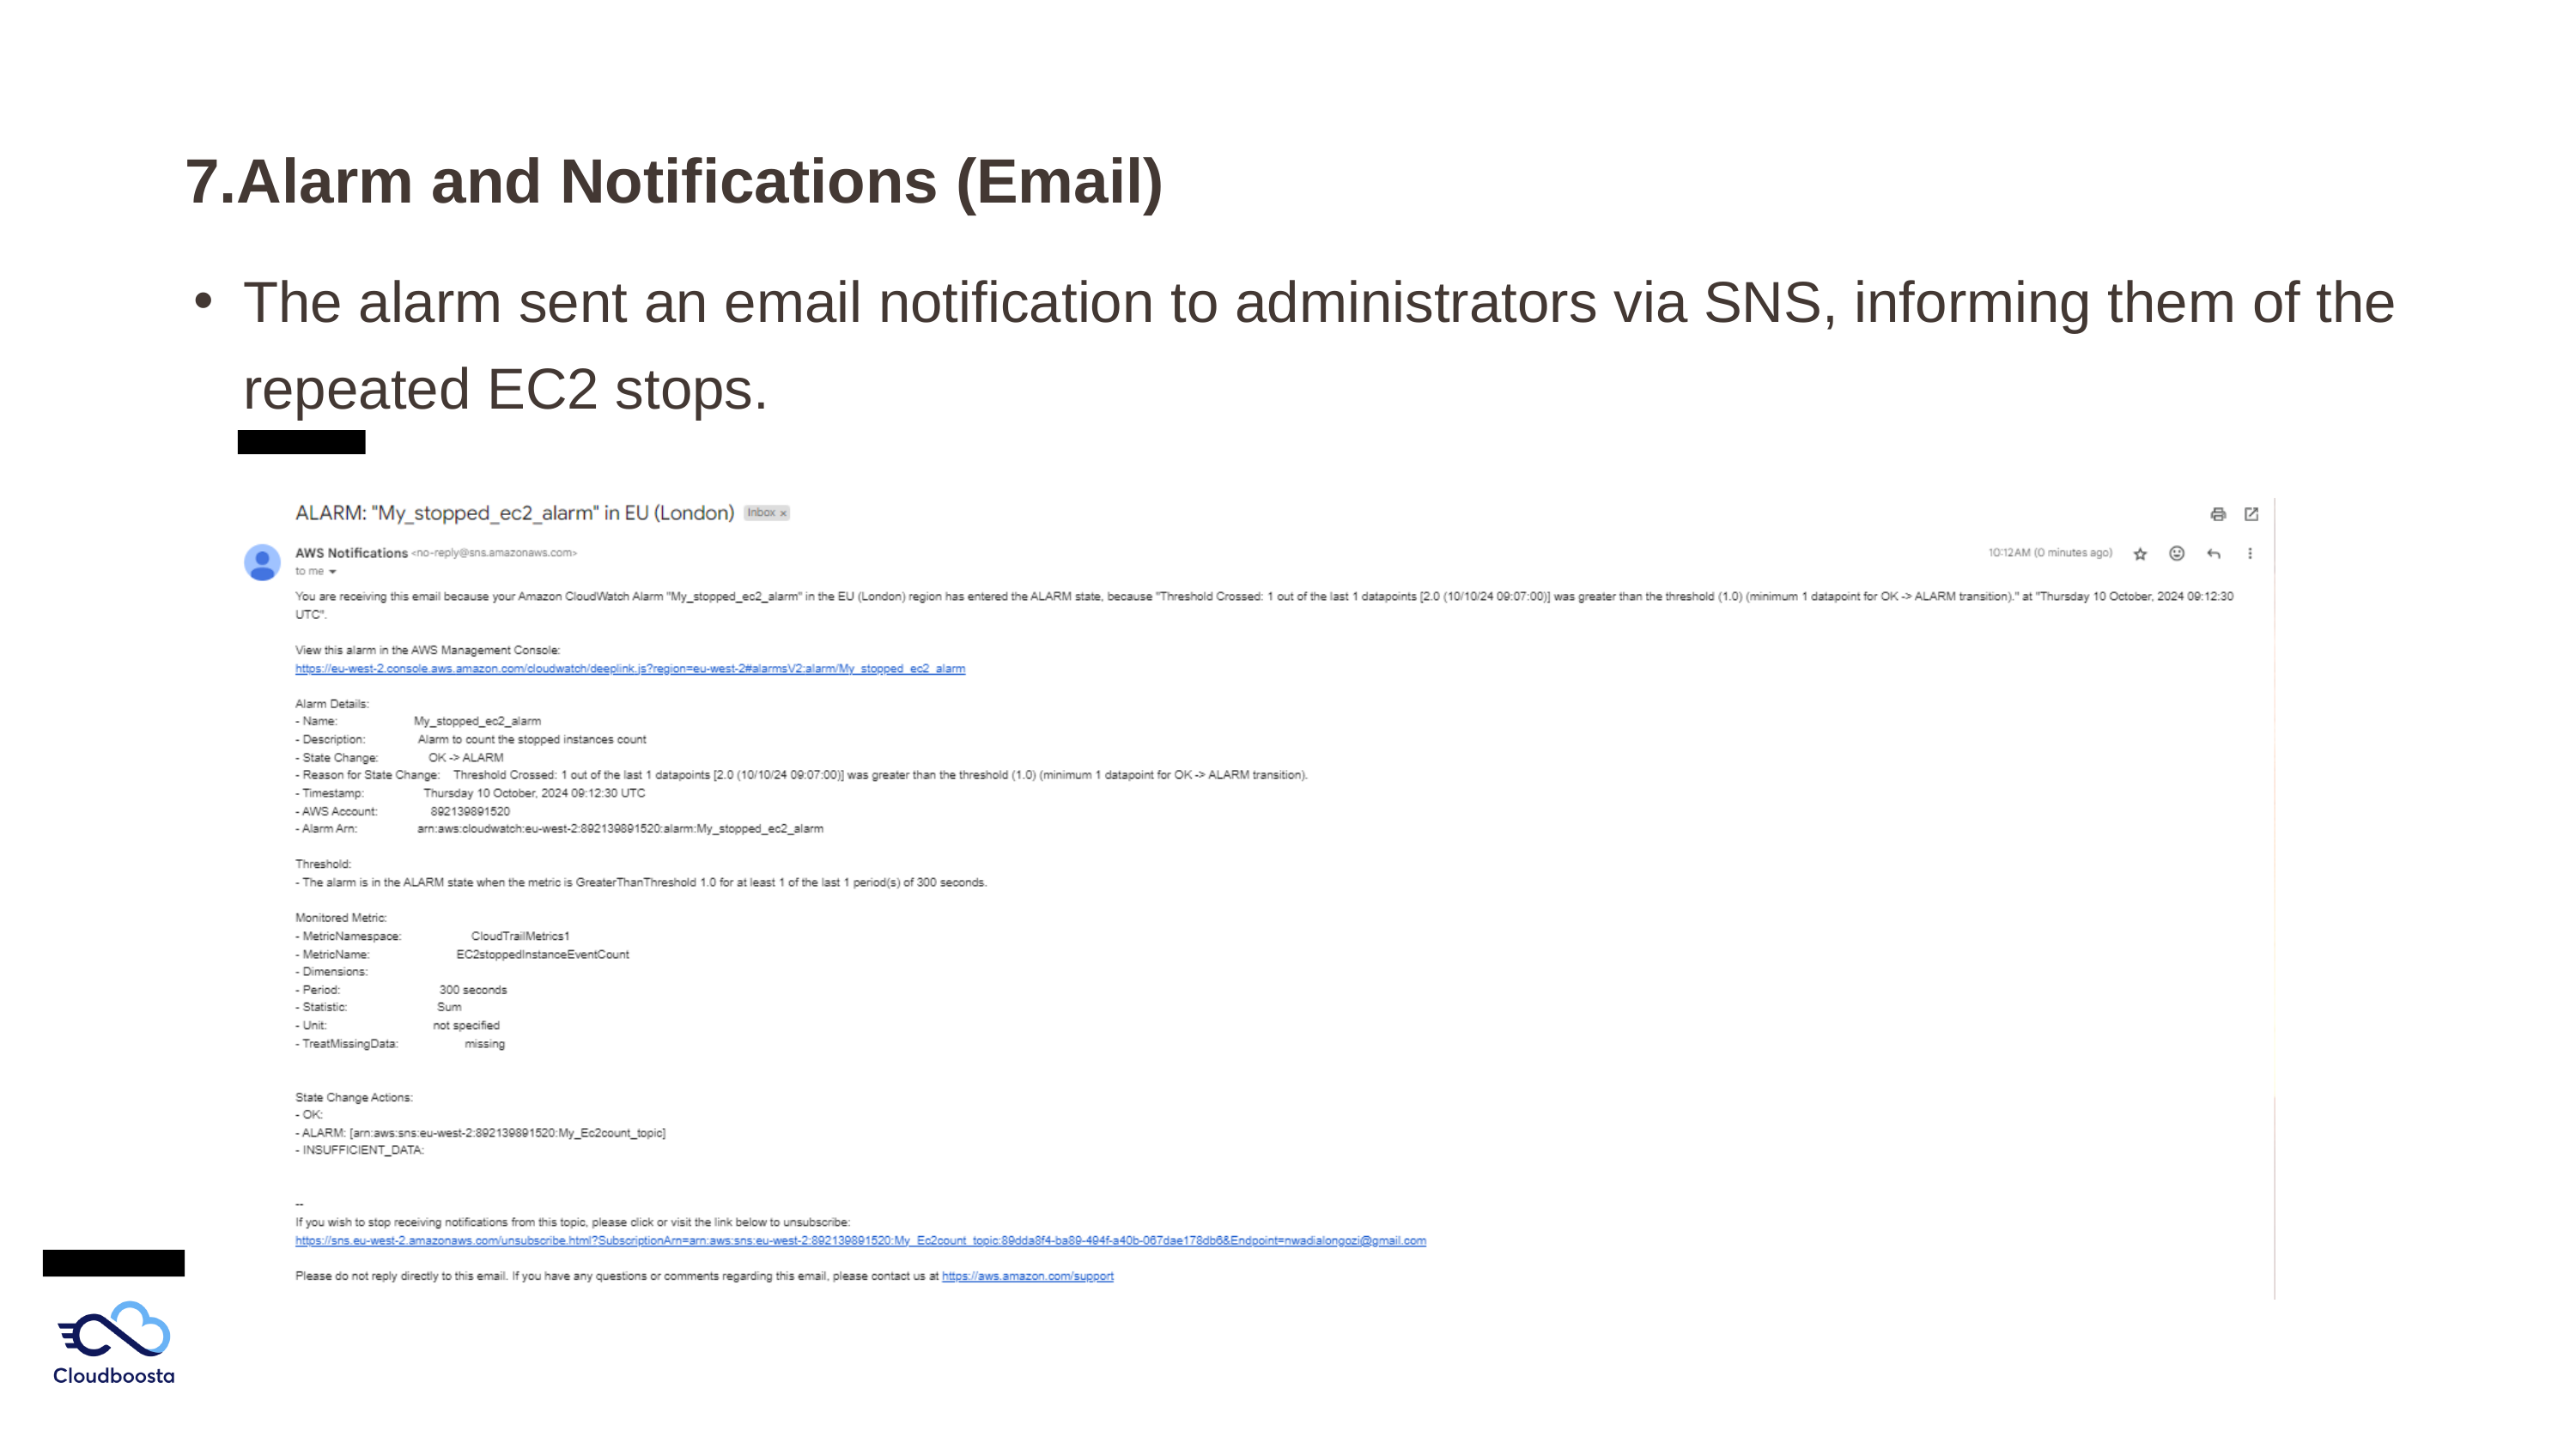

7.Alarm and Notifications (Email)
The alarm sent an email notification to administrators via SNS, informing them of the repeated EC2 stops.